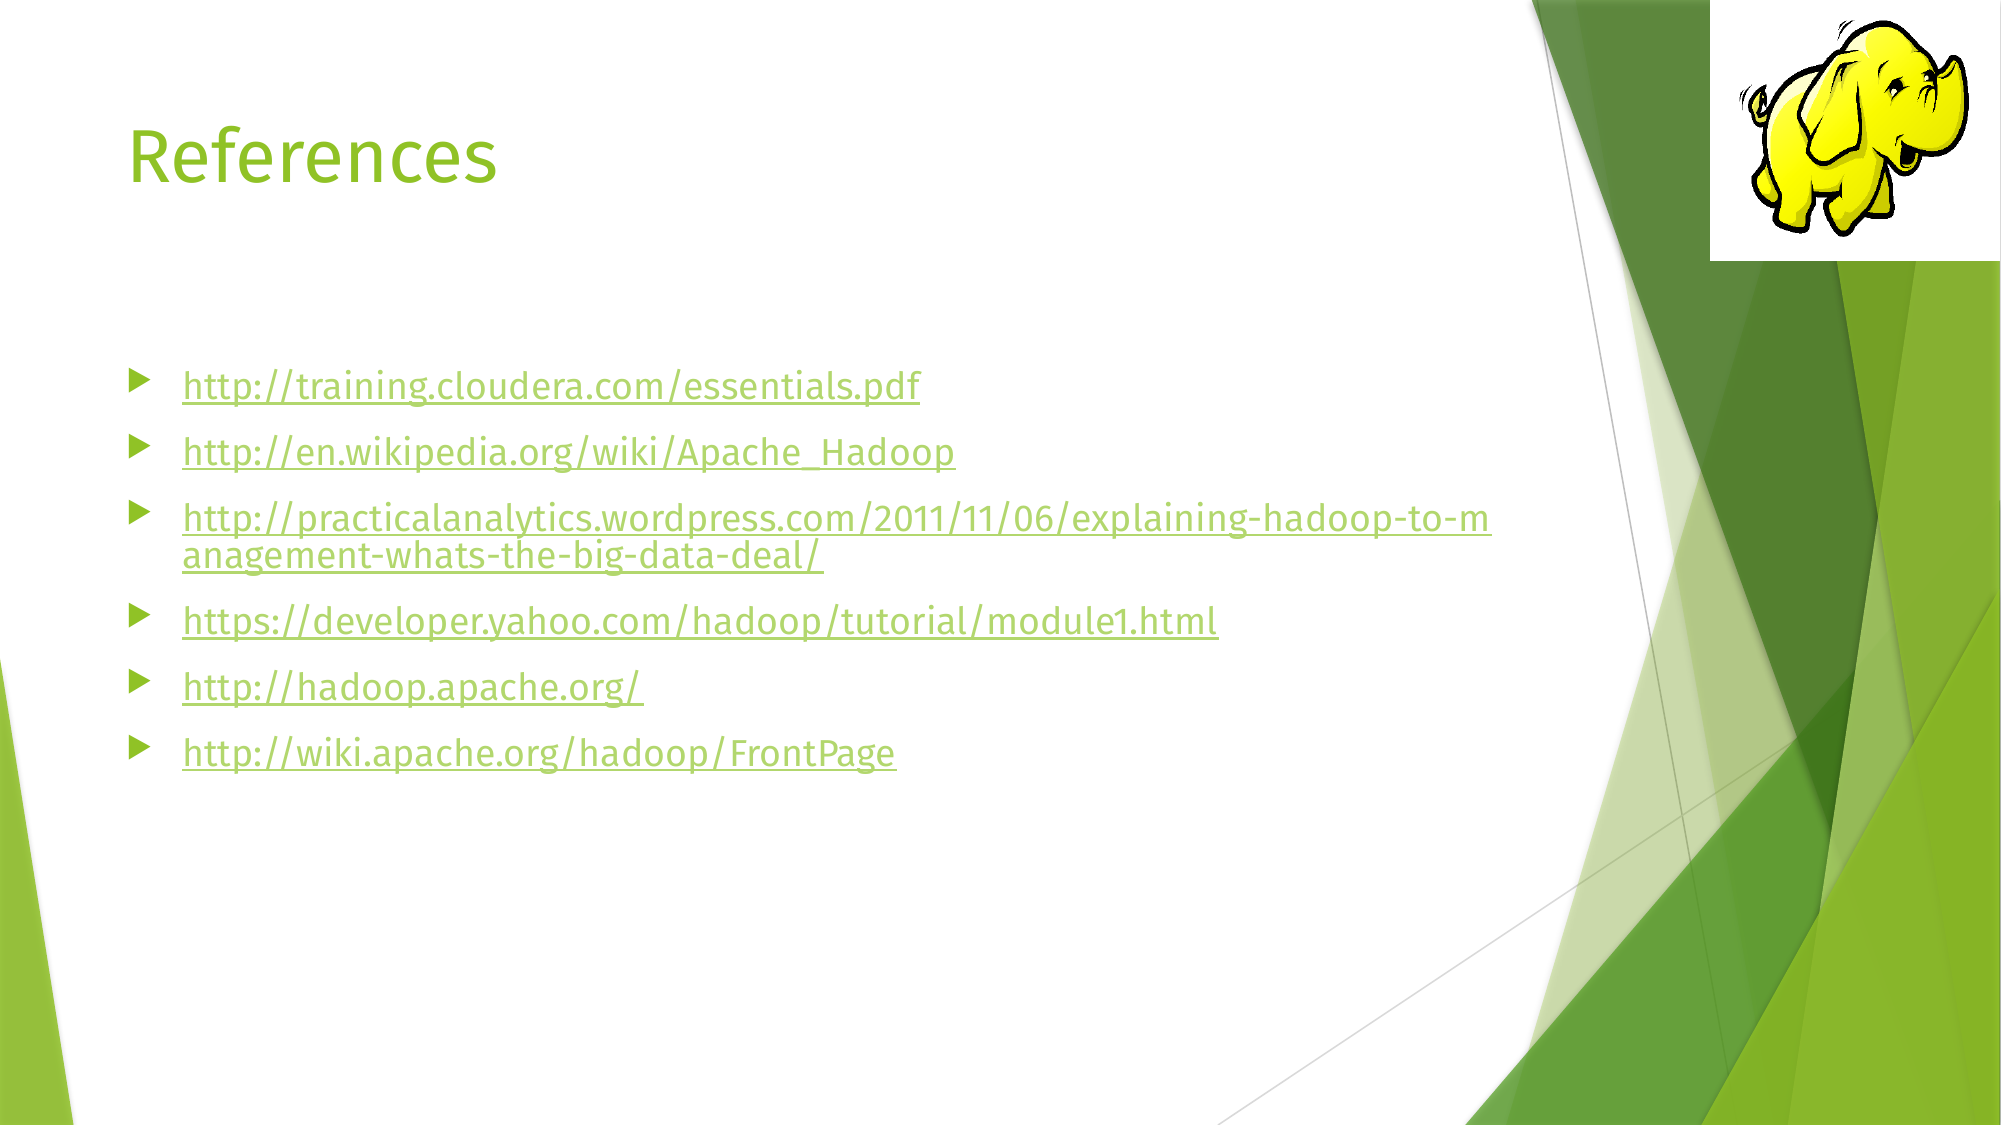

# References
http://training.cloudera.com/essentials.pdf
http://en.wikipedia.org/wiki/Apache_Hadoop
http://practicalanalytics.wordpress.com/2011/11/06/explaining-hadoop-to-management-whats-the-big-data-deal/
https://developer.yahoo.com/hadoop/tutorial/module1.html
http://hadoop.apache.org/
http://wiki.apache.org/hadoop/FrontPage